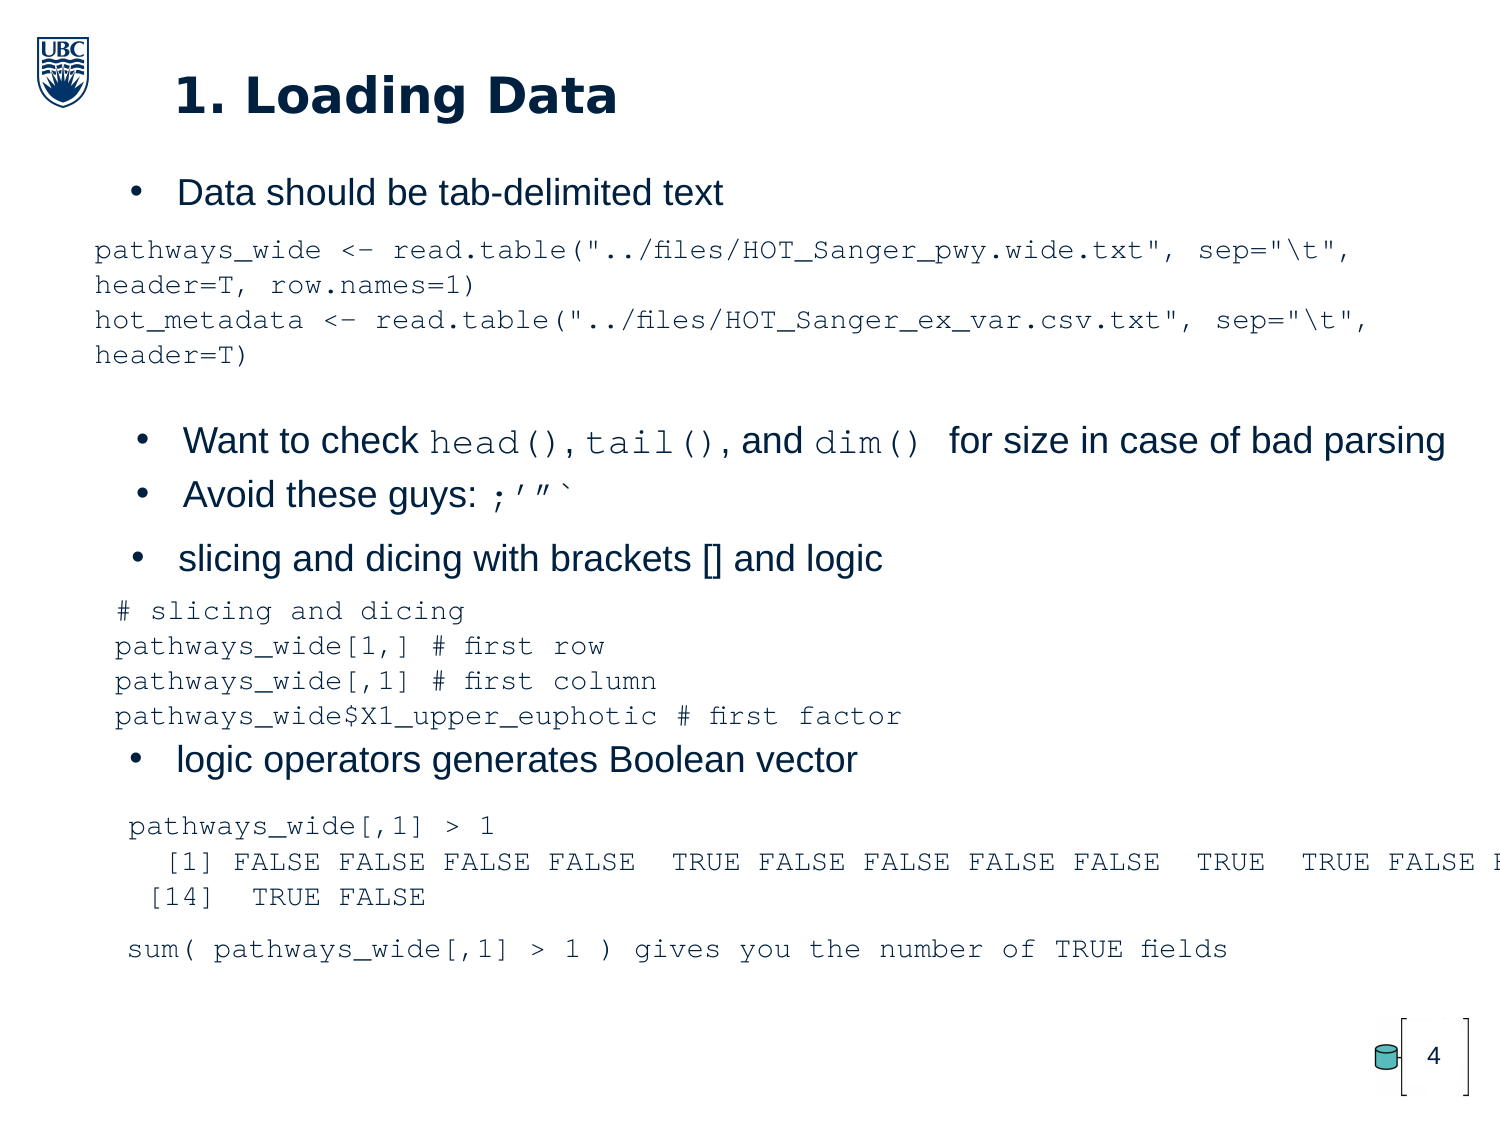

1. Loading Data
Data should be tab-delimited text
pathways_wide <- read.table("../files/HOT_Sanger_pwy.wide.txt", sep="\t", header=T, row.names=1)
hot_metadata <- read.table("../files/HOT_Sanger_ex_var.csv.txt", sep="\t", header=T)
Want to check head(), tail(), and dim() for size in case of bad parsing
Avoid these guys: ;’”`
slicing and dicing with brackets [] and logic
# slicing and dicing
pathways_wide[1,] # first row
pathways_wide[,1] # first column
pathways_wide$X1_upper_euphotic # first factor
logic operators generates Boolean vector
pathways_wide[,1] > 1
  [1] FALSE FALSE FALSE FALSE  TRUE FALSE FALSE FALSE FALSE  TRUE  TRUE FALSE FALSE
 [14]  TRUE FALSE
sum( pathways_wide[,1] > 1 ) gives you the number of TRUE fields
4